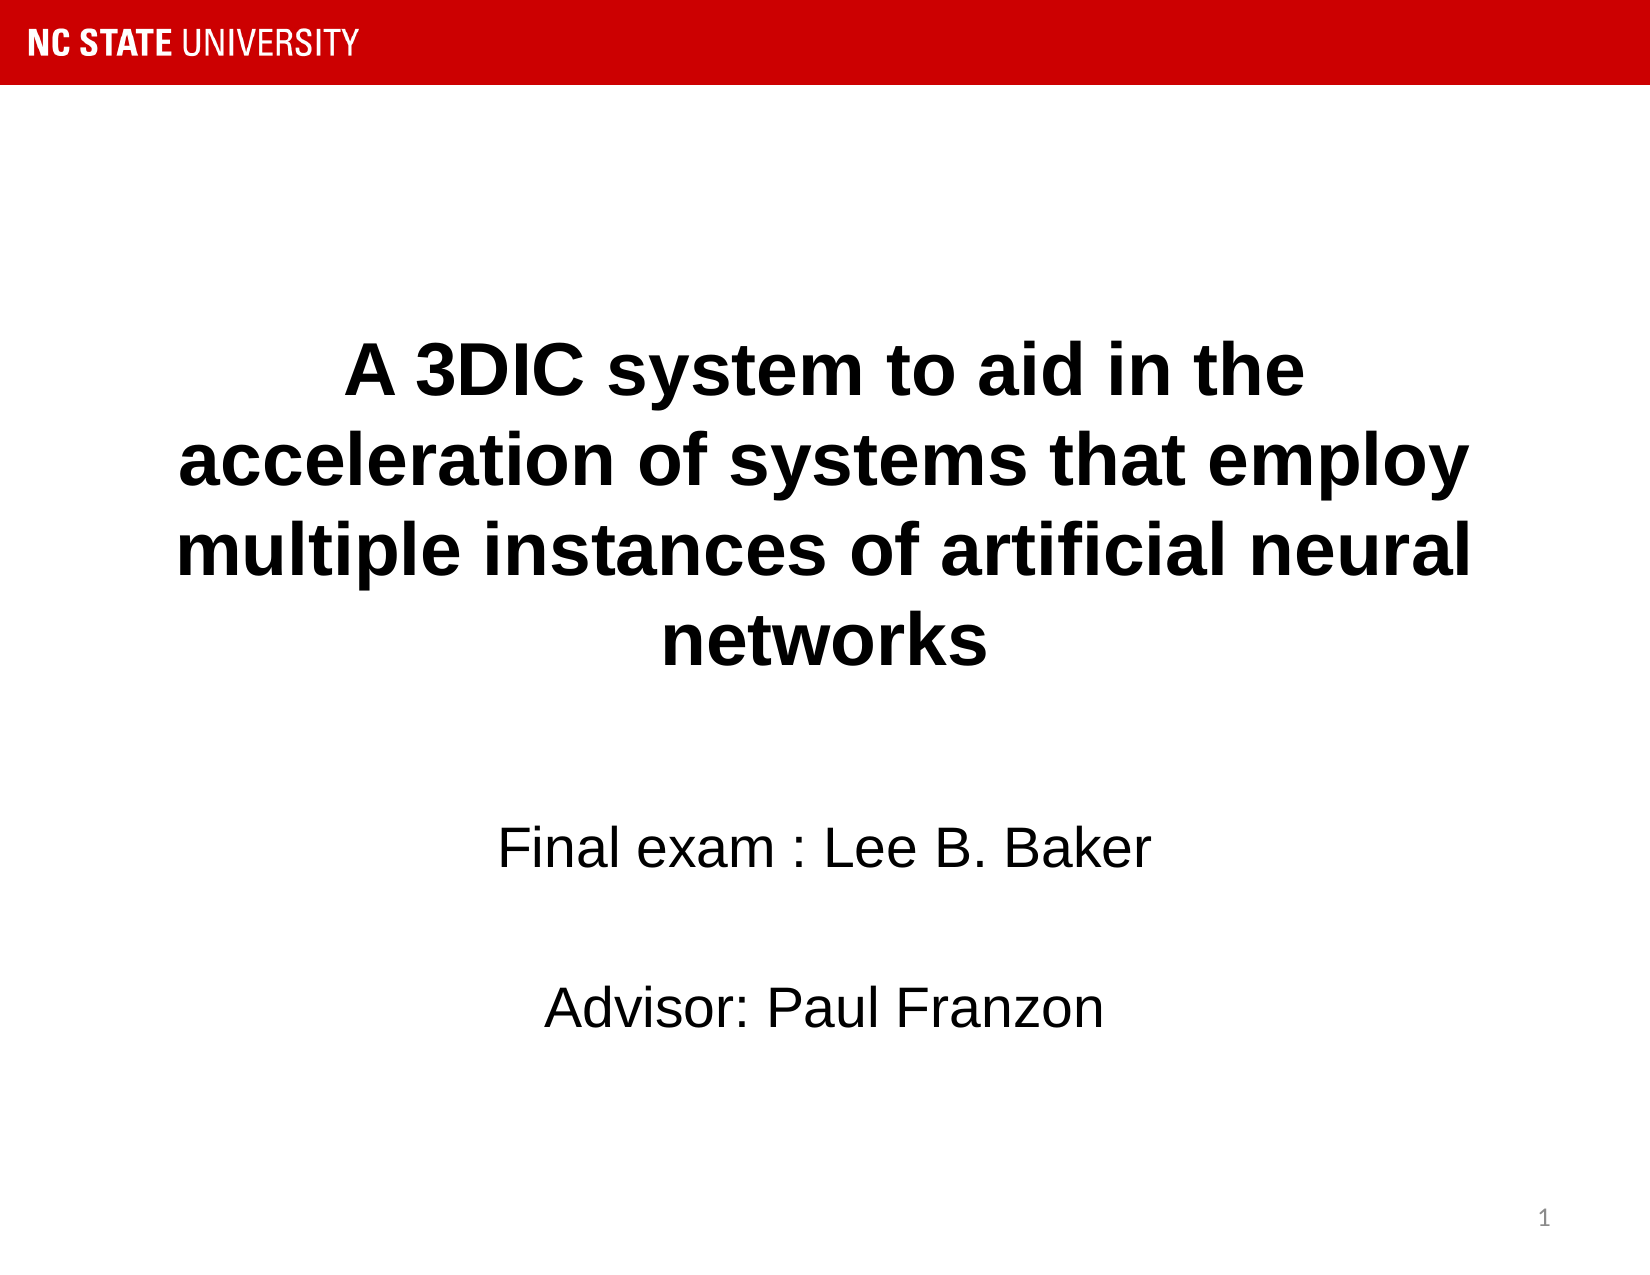

# A 3DIC system to aid in the acceleration of systems that employ multiple instances of artificial neural networks

Final exam : Lee B. Baker

Advisor: Paul Franzon
1